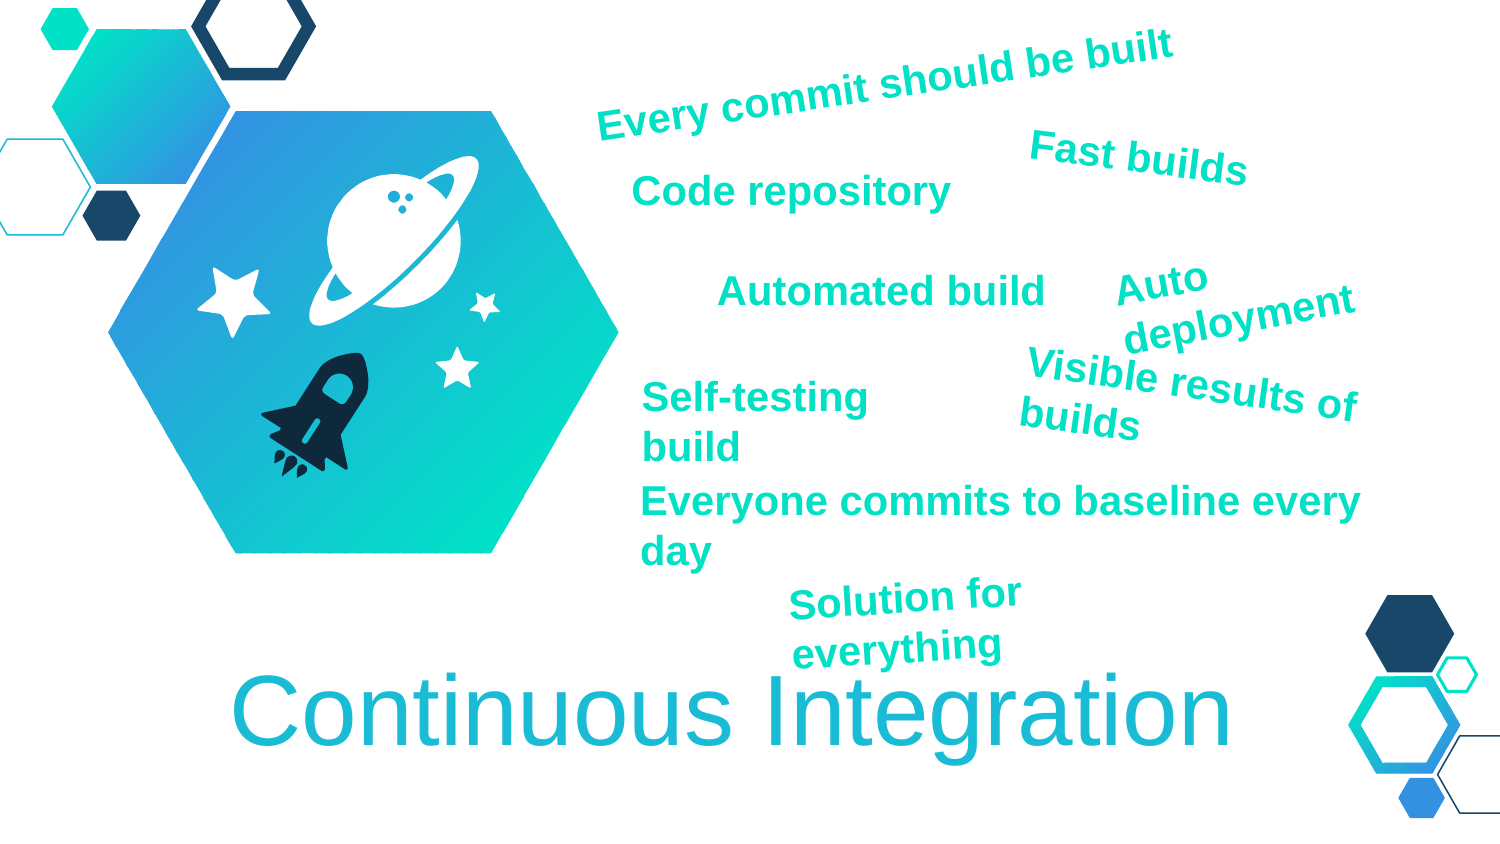

Every commit should be built

Fast builds
Code repository

Auto deployment
Automated build

Visible results of builds

Self-testing build
Everyone commits to baseline every day
Solution for everything
Continuous Integration